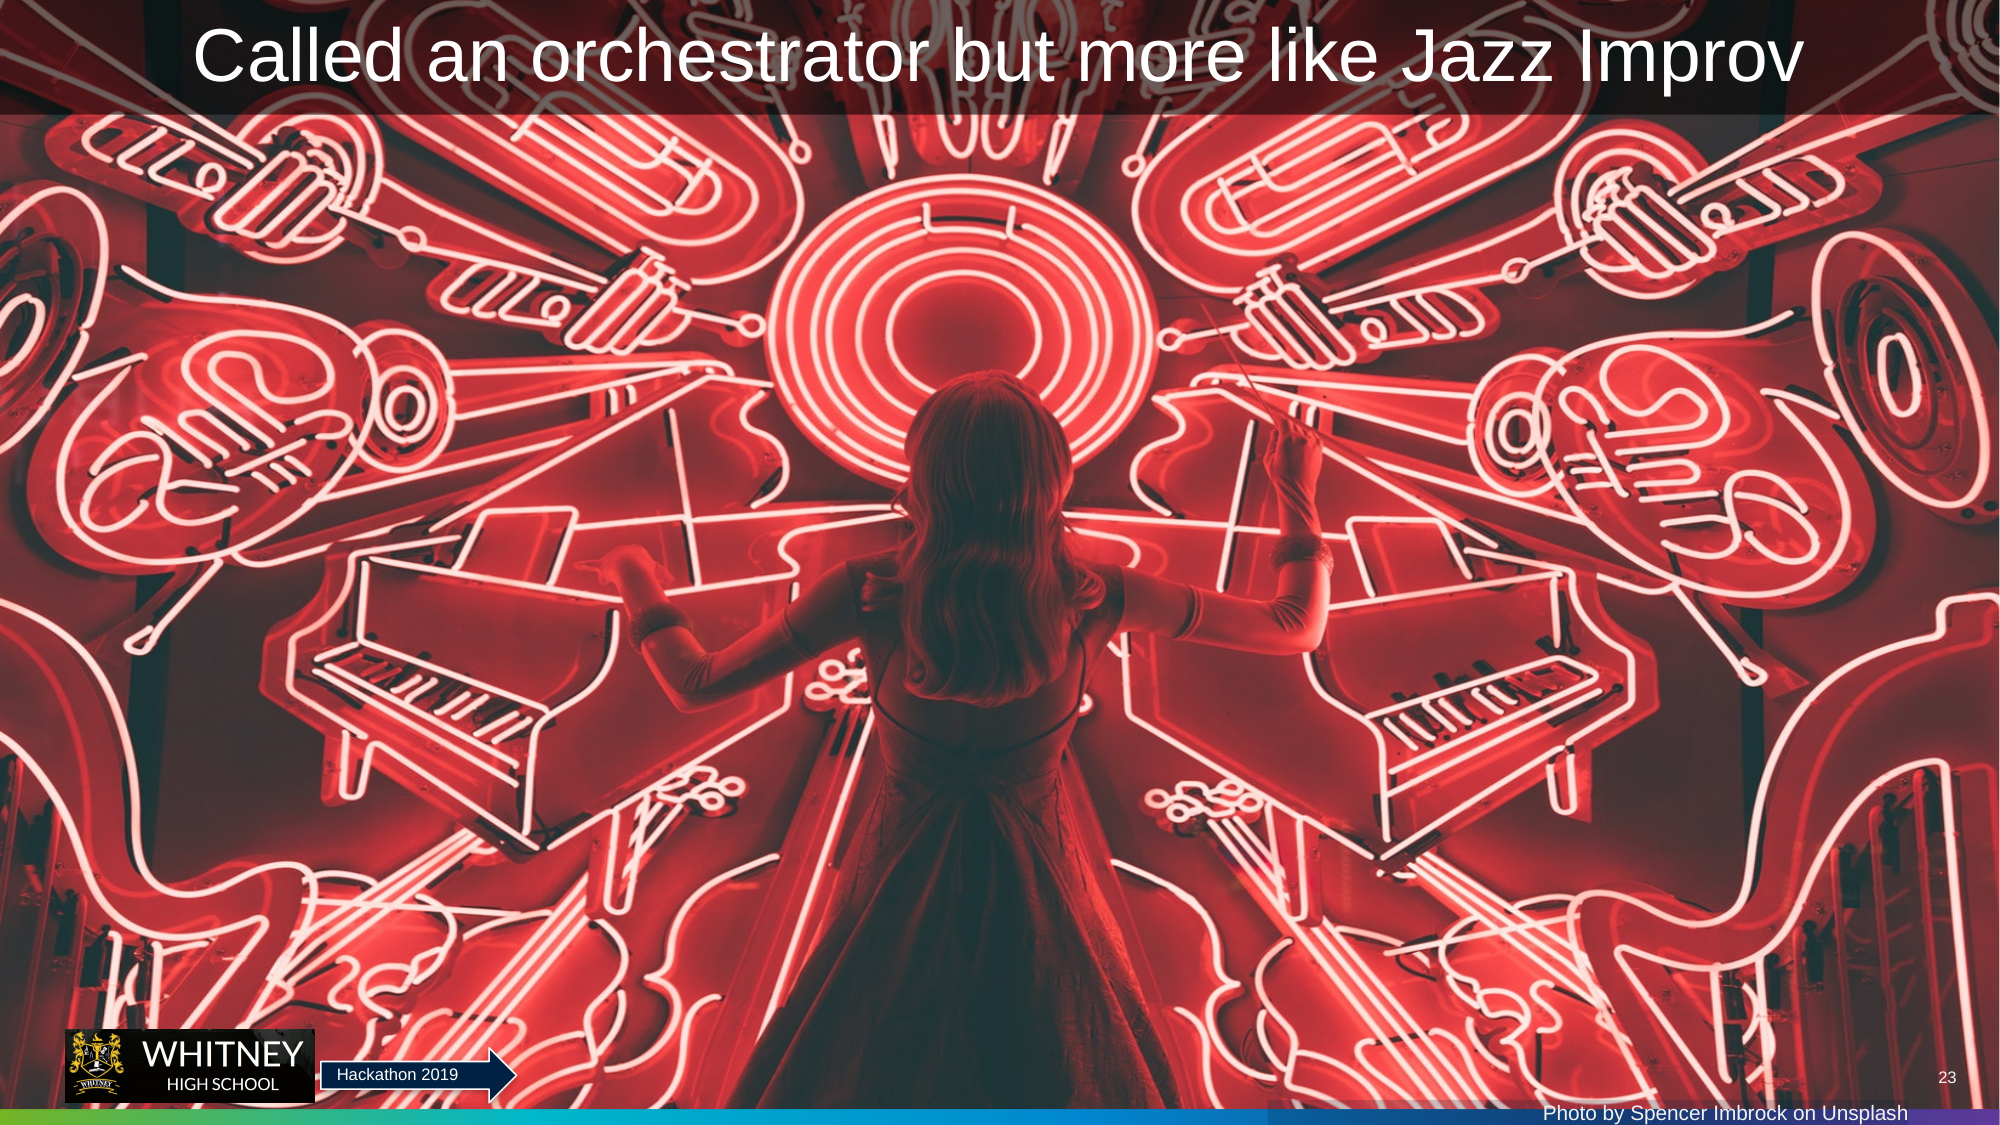

# Called an orchestrator but more like Jazz Improv
Photo by Spencer Imbrock on Unsplash